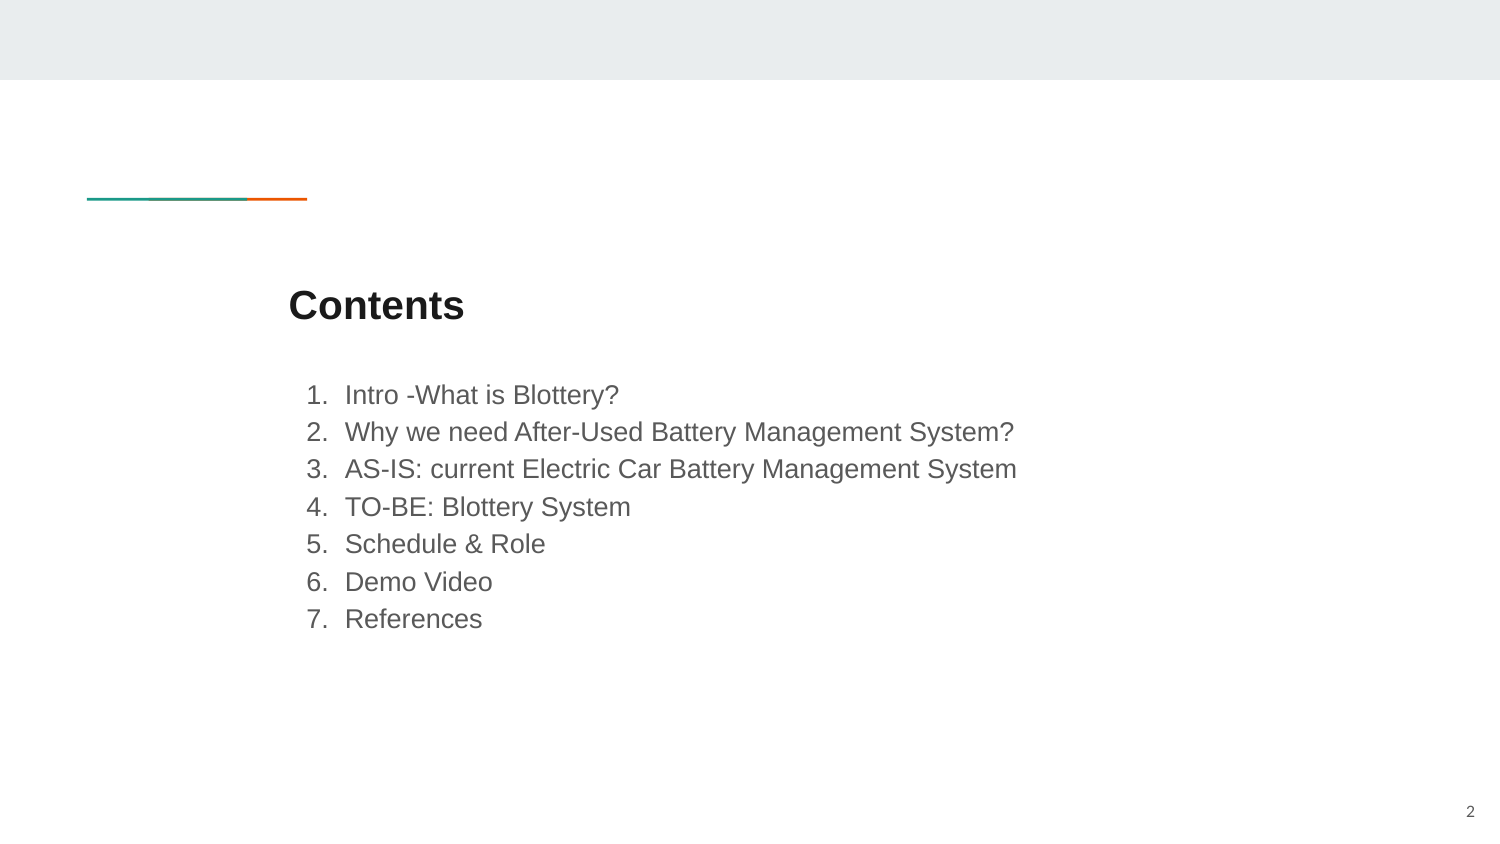

# Contents
Intro -What is Blottery?
Why we need After-Used Battery Management System?
AS-IS: current Electric Car Battery Management System
TO-BE: Blottery System
Schedule & Role
Demo Video
References
2